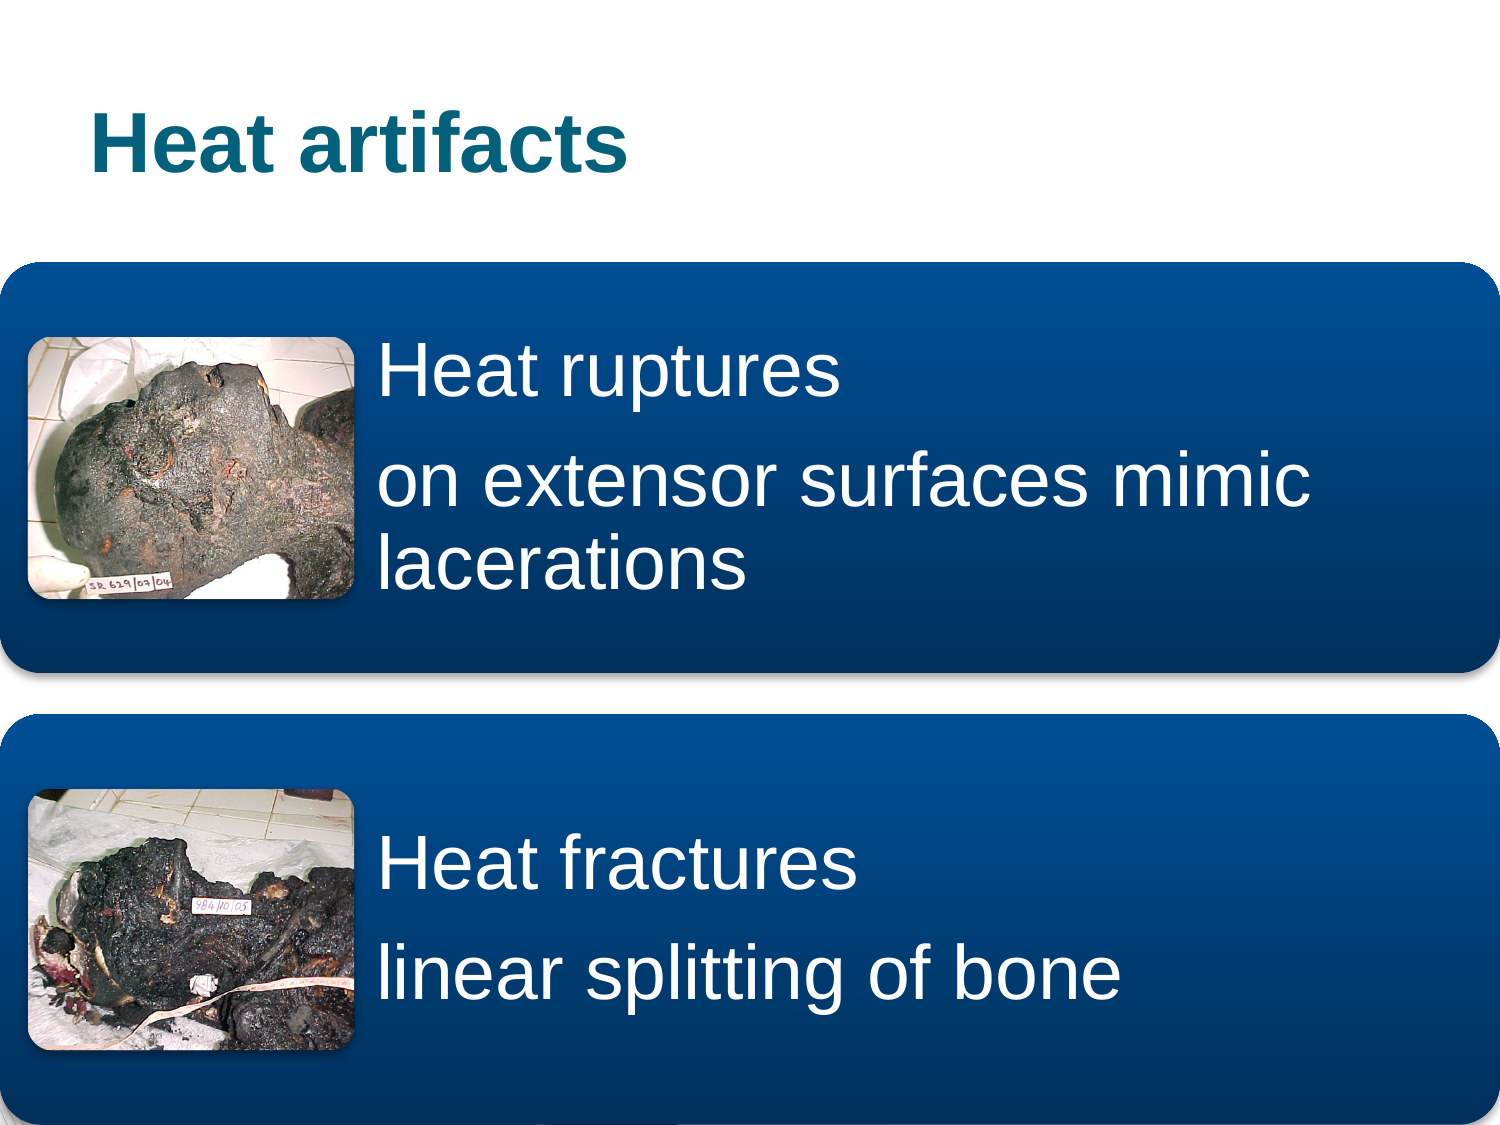

# Heat artifacts
Heat ruptures
on extensor surfaces mimic lacerations
Heat fractures
linear splitting of bone